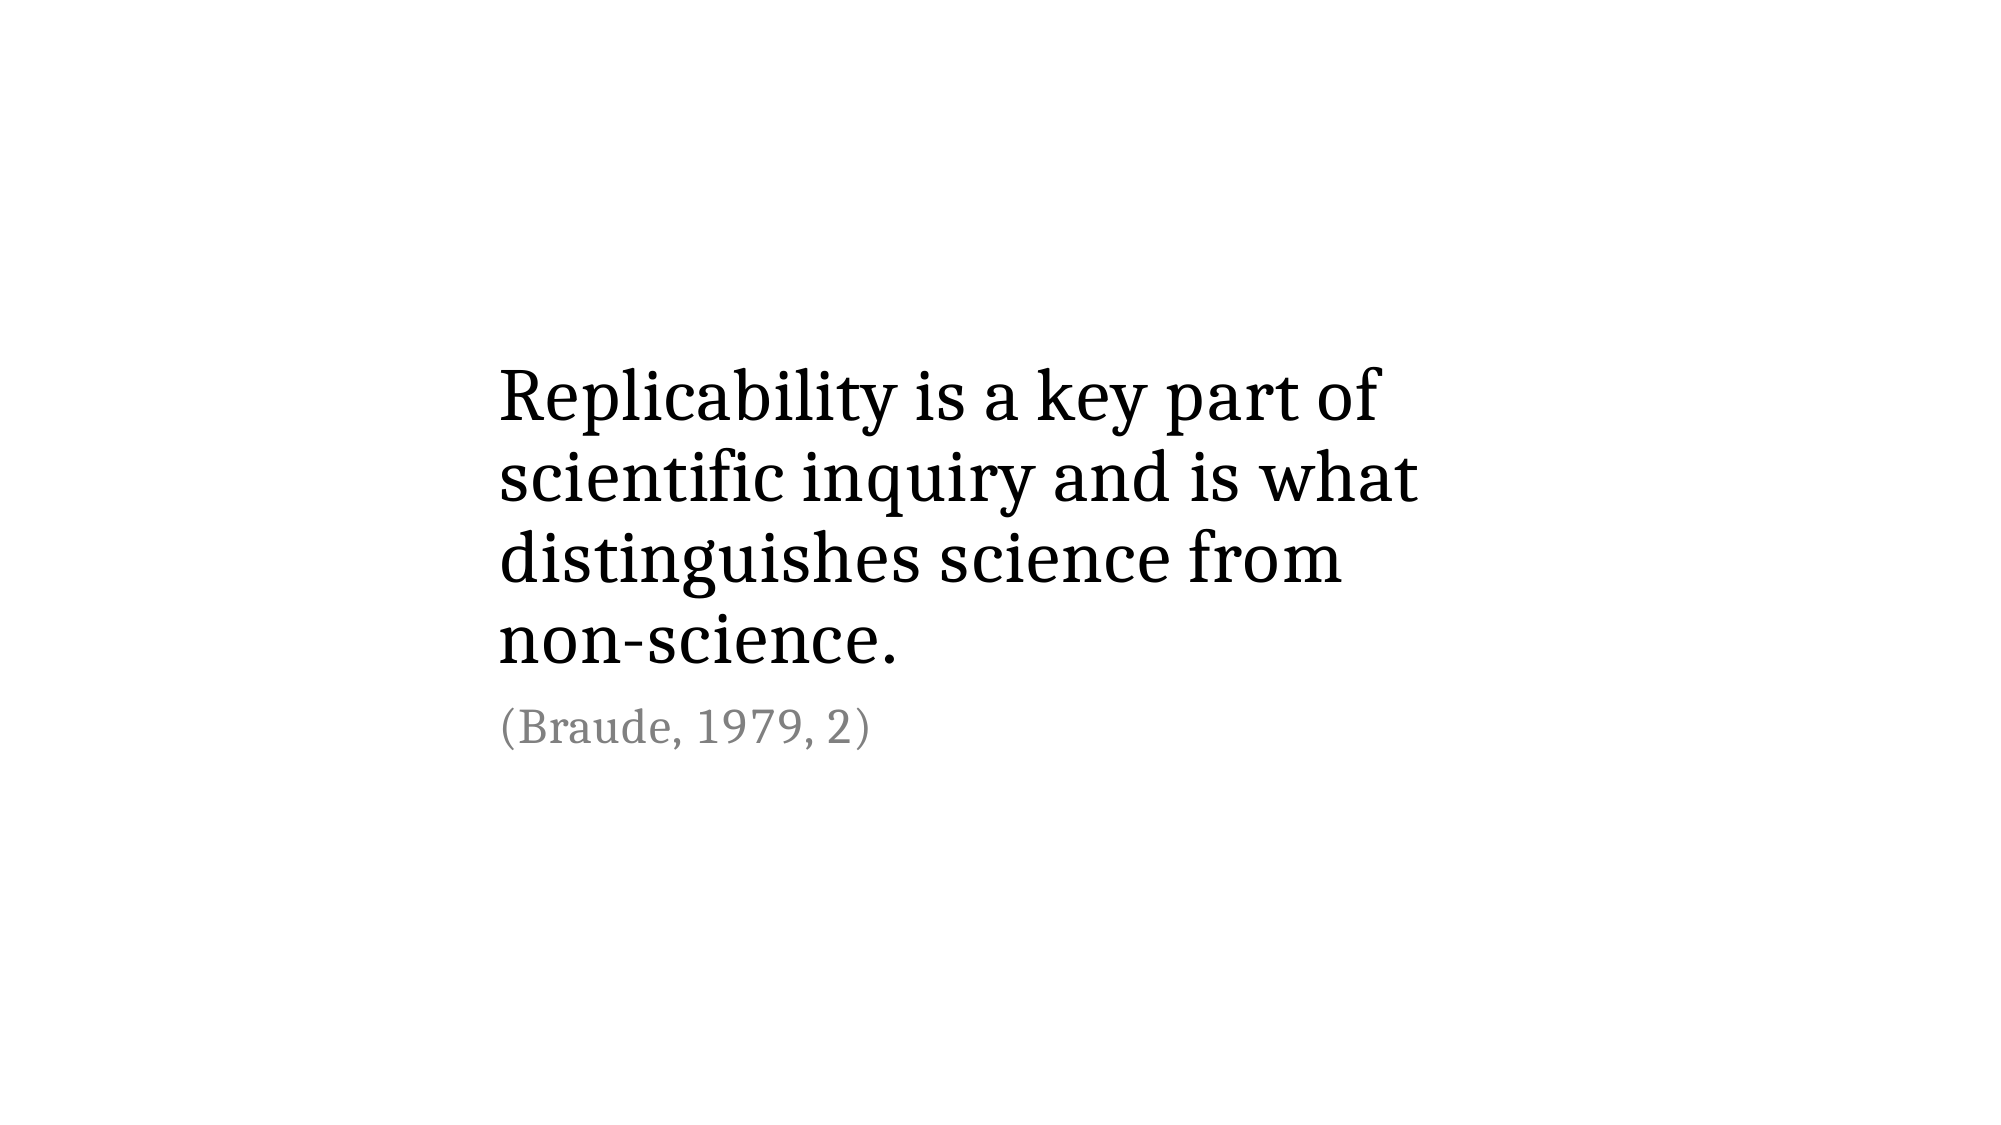

#
Replicability is a key part of scientific inquiry and is what distinguishes science from non-science.
(Braude, 1979, 2)